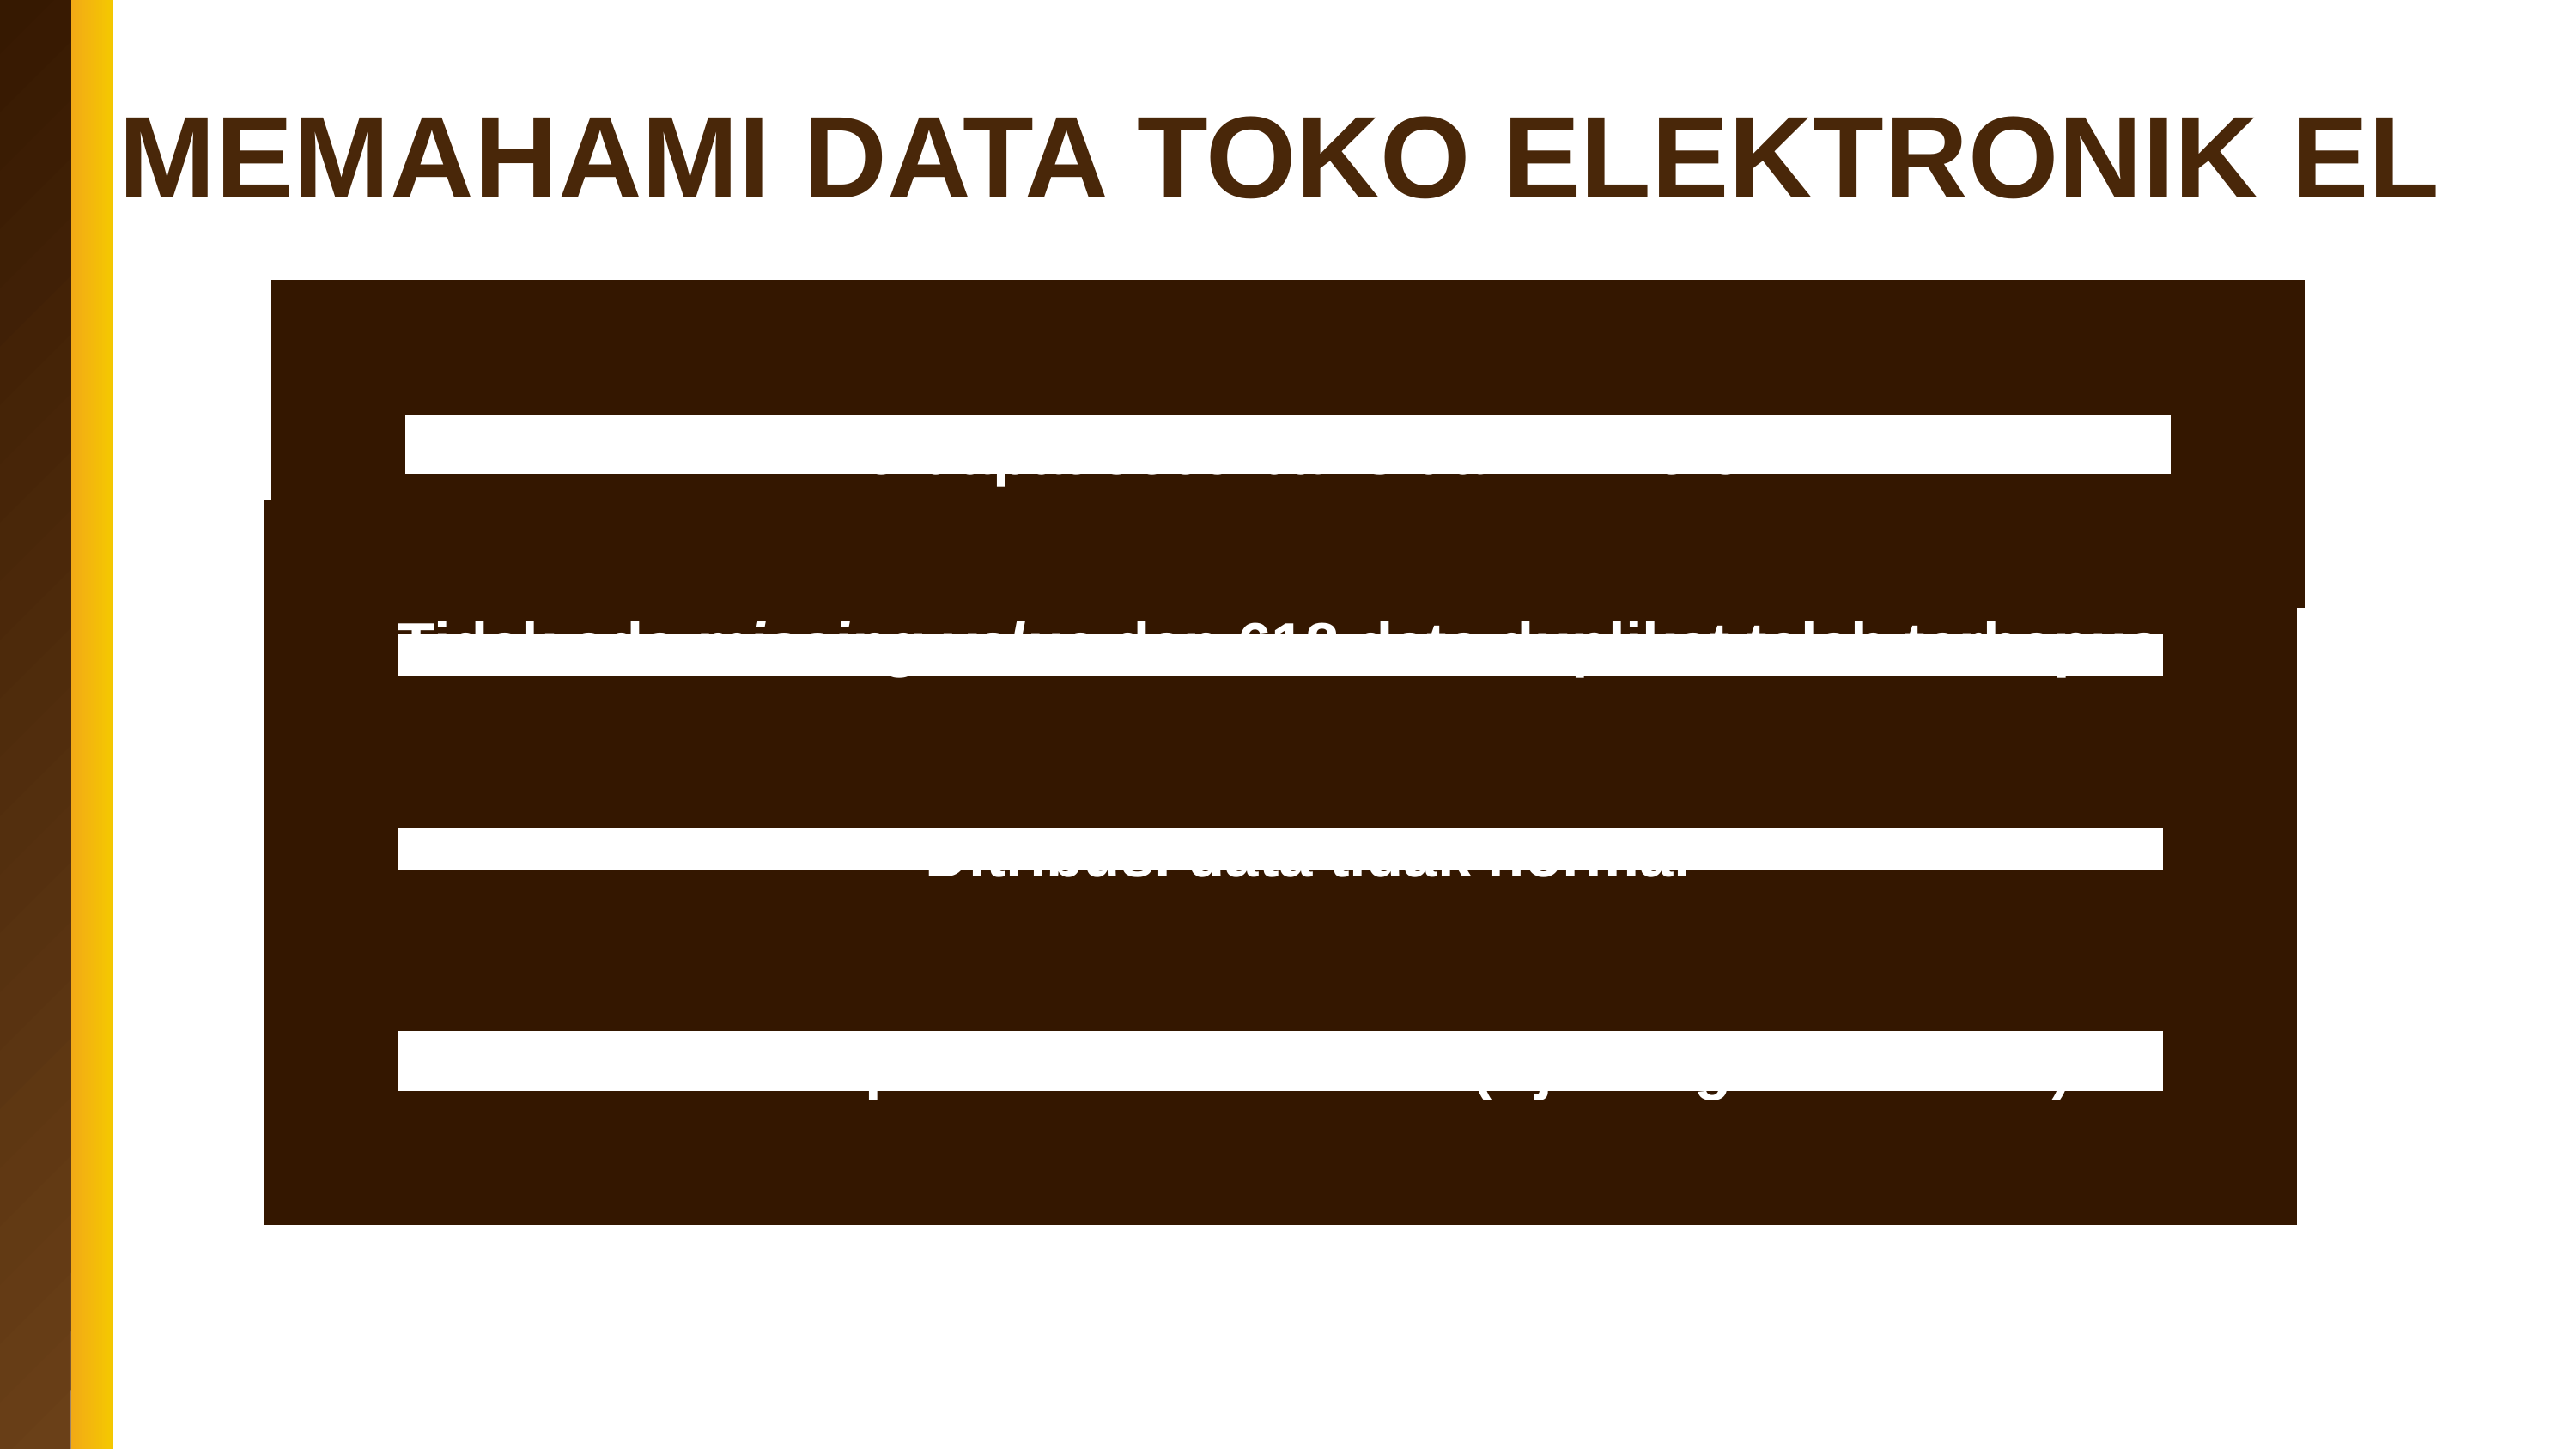

MEMAHAMI DATA TOKO ELEKTRONIK EL

Terdapat 5669 baris dan 11 kolom

Tidak ada missing value dan 618 data duplikat telah terhapus

Ditribusi data tidak normal

Tidak terdapat multikolinearitas (Uji dengan nilai VIF)